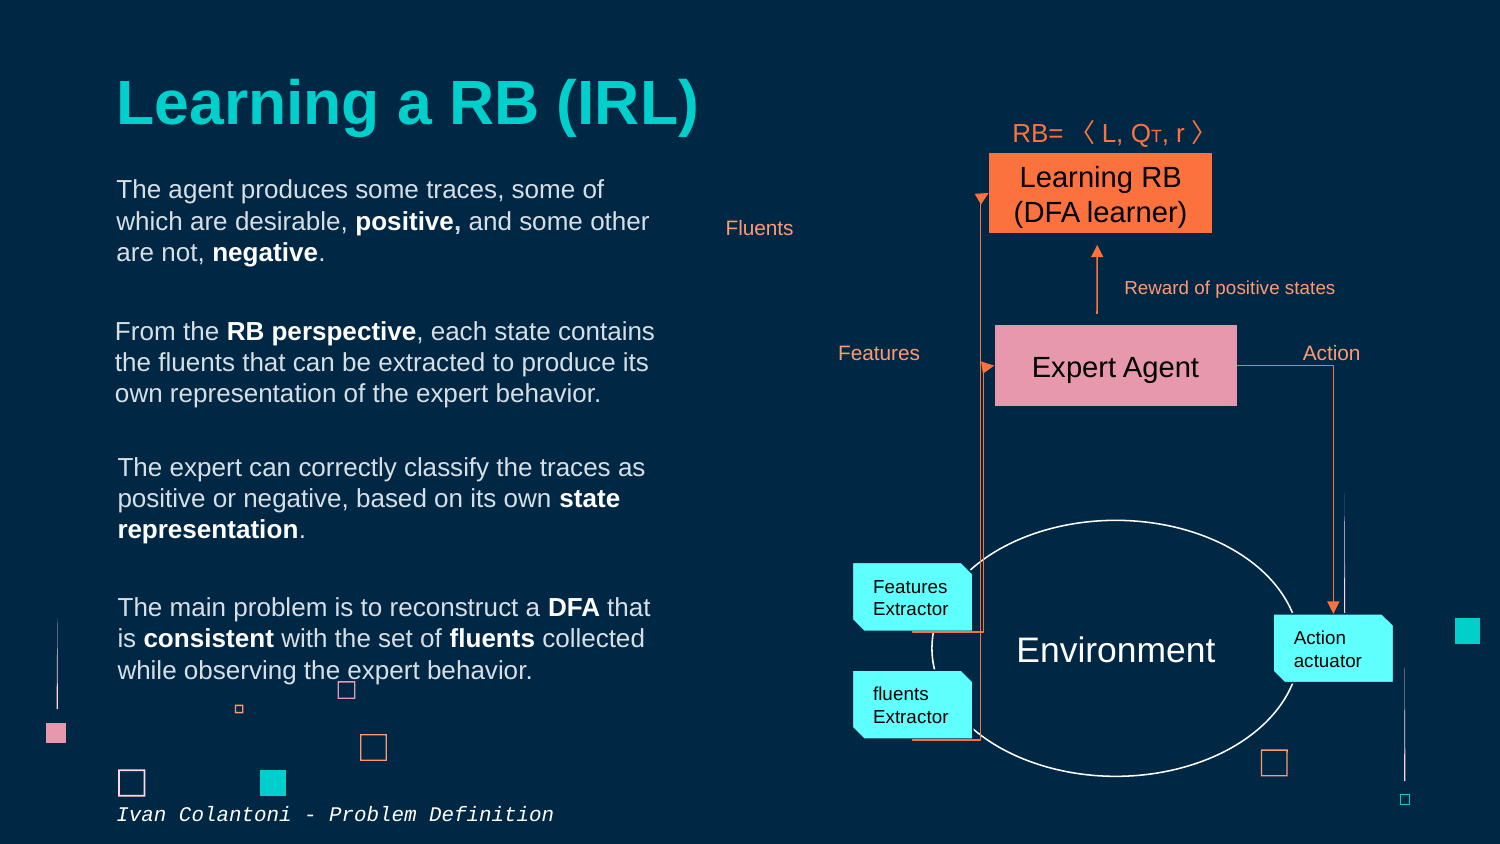

# Learning a RB (IRL)
RB=〈L, QT, r〉
The main problem is to reconstruct a DFA that is consistent with the set of fluents collected while observing the expert behavior.
Learning RB
(DFA learner)
Expert Agent
Environment
The agent produces some traces, some of which are desirable, positive, and some other are not, negative.

Fluents
From the RB perspective, each state contains the fluents that can be extracted to produce its own representation of the expert behavior.
fluents Extractor
Reward of positive states
The expert can correctly classify the traces as positive or negative, based on its own state representation.

Features
Action
Features Extractor
Action actuator
Ivan Colantoni - Problem Definition